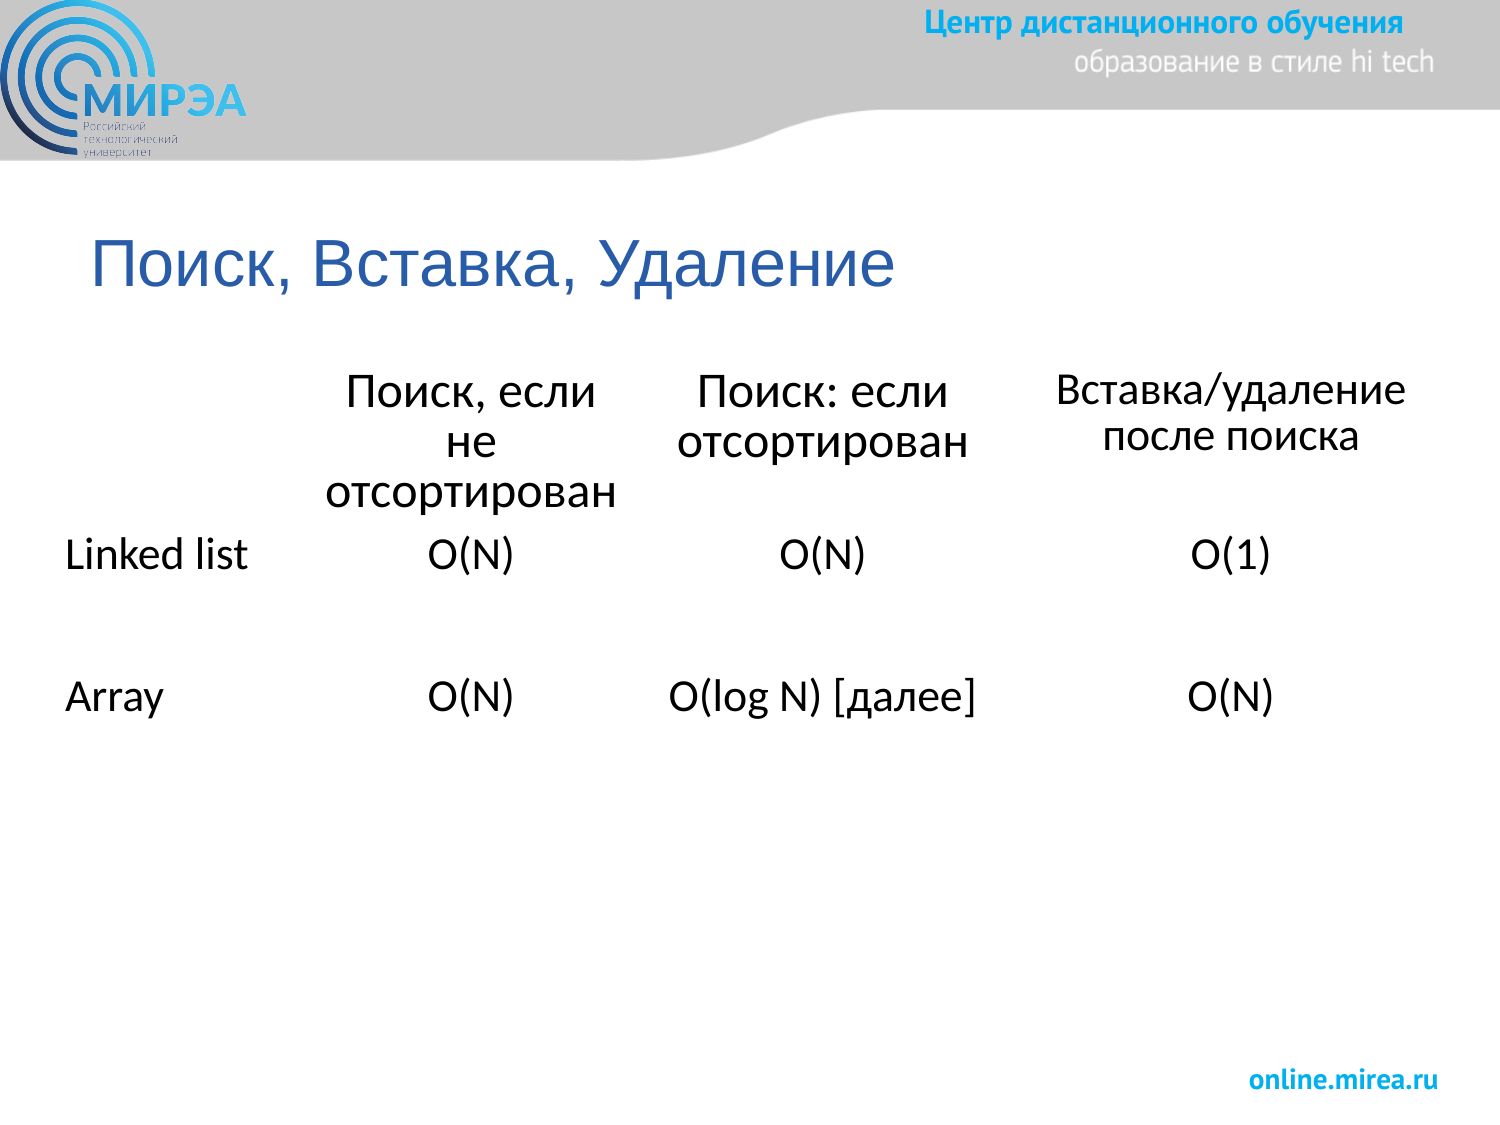

# Поиск, Вставка, Удаление
|  | Поиск, если не отсортирован | Поиск: если отсортирован | Вставка/удаление после поиска |
| --- | --- | --- | --- |
| Linked list | O(N) | O(N) | O(1) |
| Array | O(N) | O(log N) [далее] | O(N) |